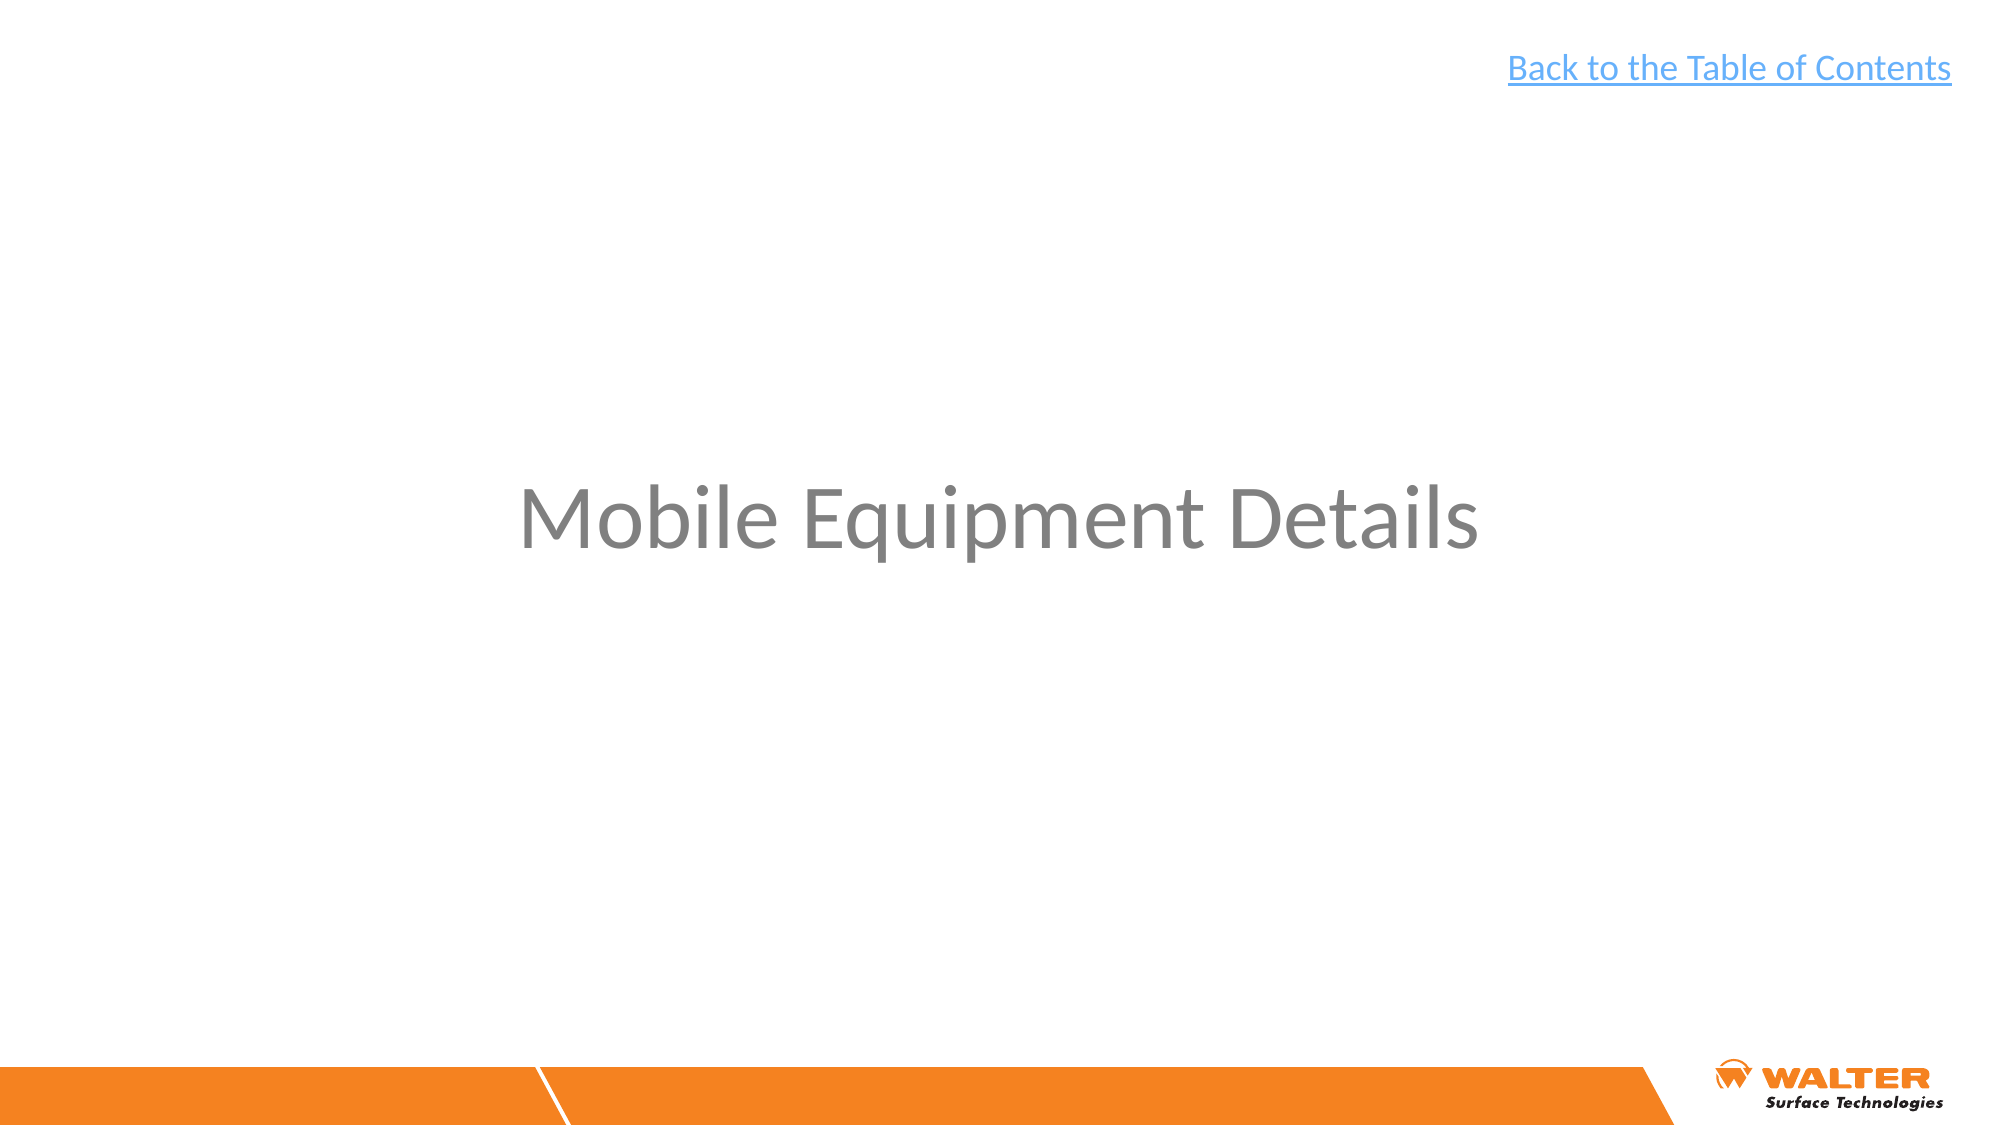

Back to the Table of Contents
# Mobile Equipment Details